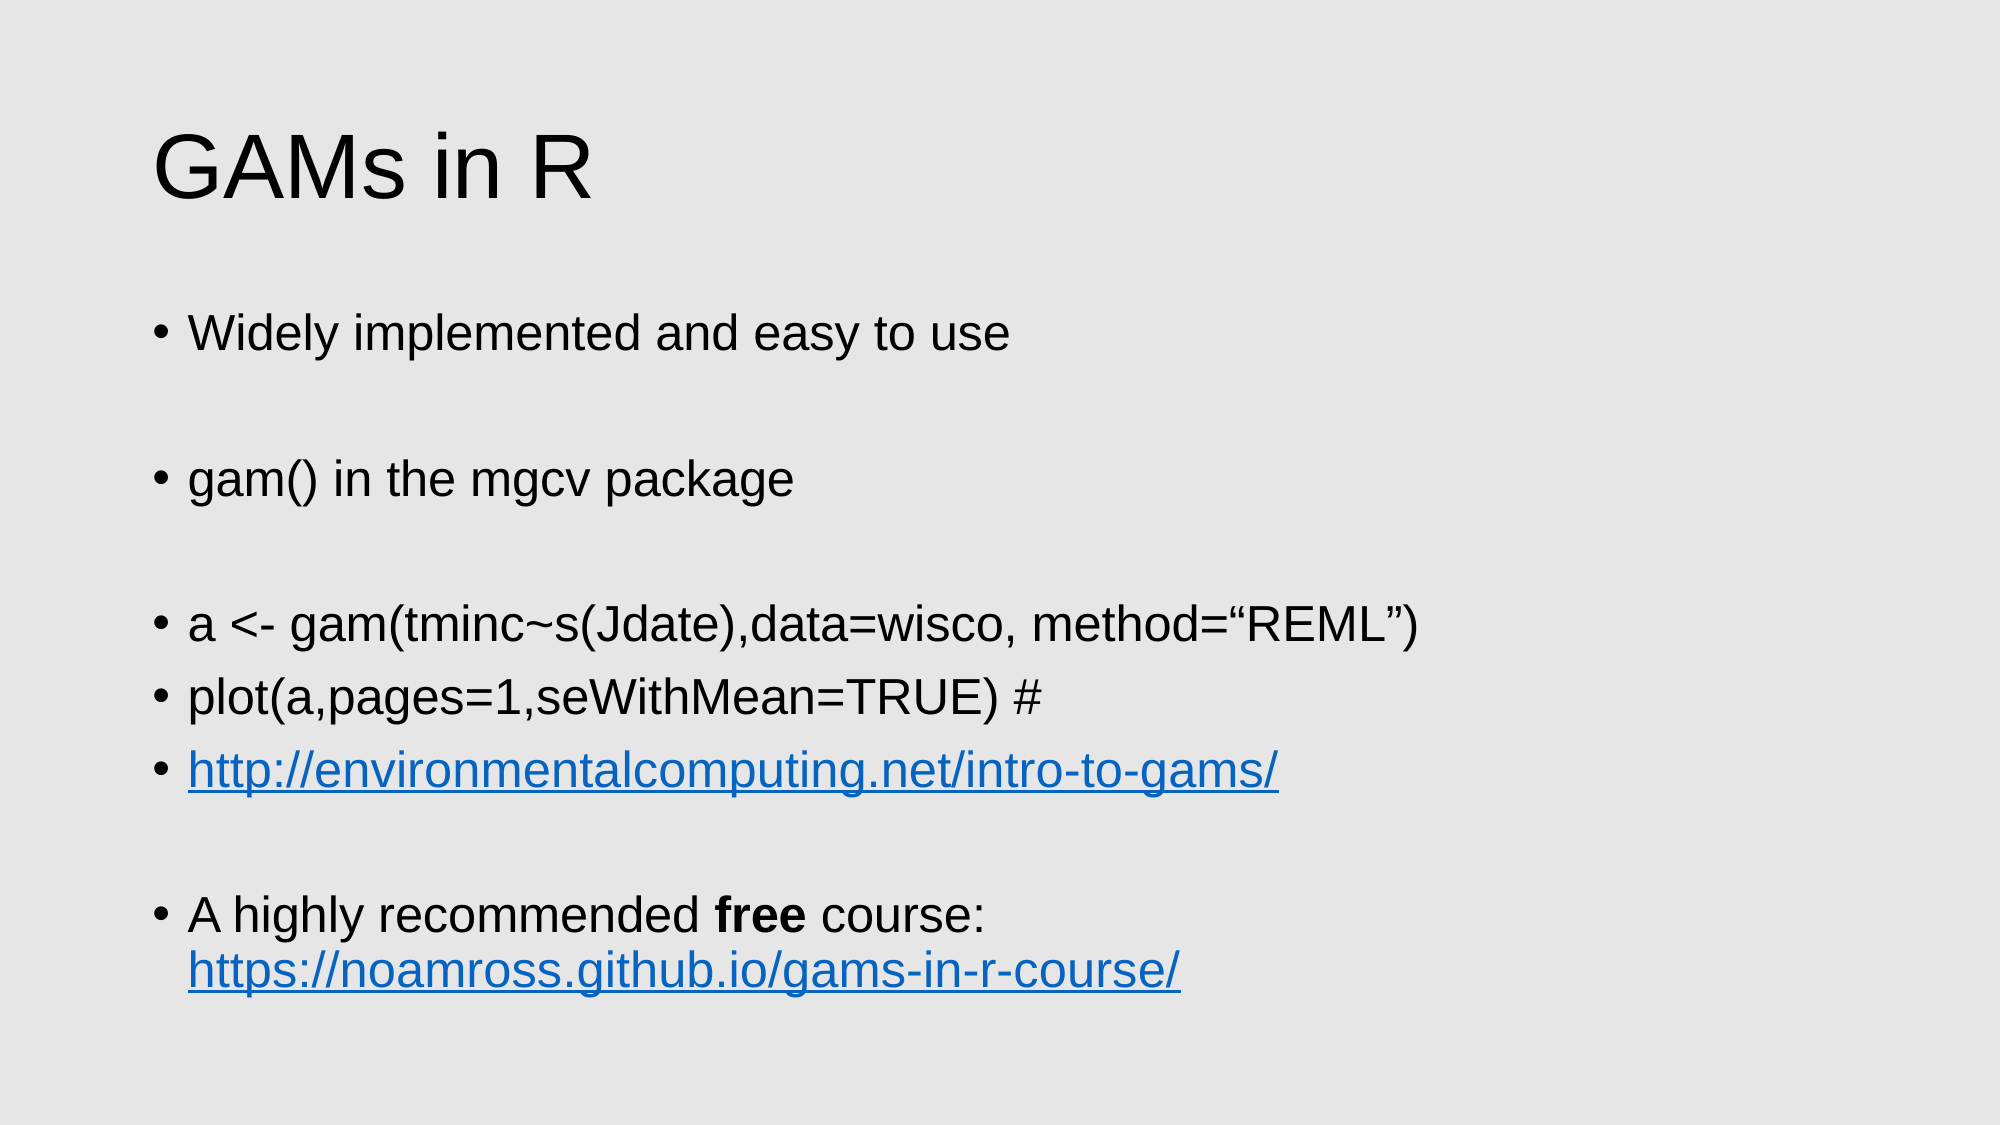

# GAMs in R
Widely implemented and easy to use

gam() in the mgcv package

a <- gam(tminc~s(Jdate),data=wisco, method=“REML”)
plot(a,pages=1,seWithMean=TRUE) #
http://environmentalcomputing.net/intro-to-gams/

A highly recommended free course: https://noamross.github.io/gams-in-r-course/